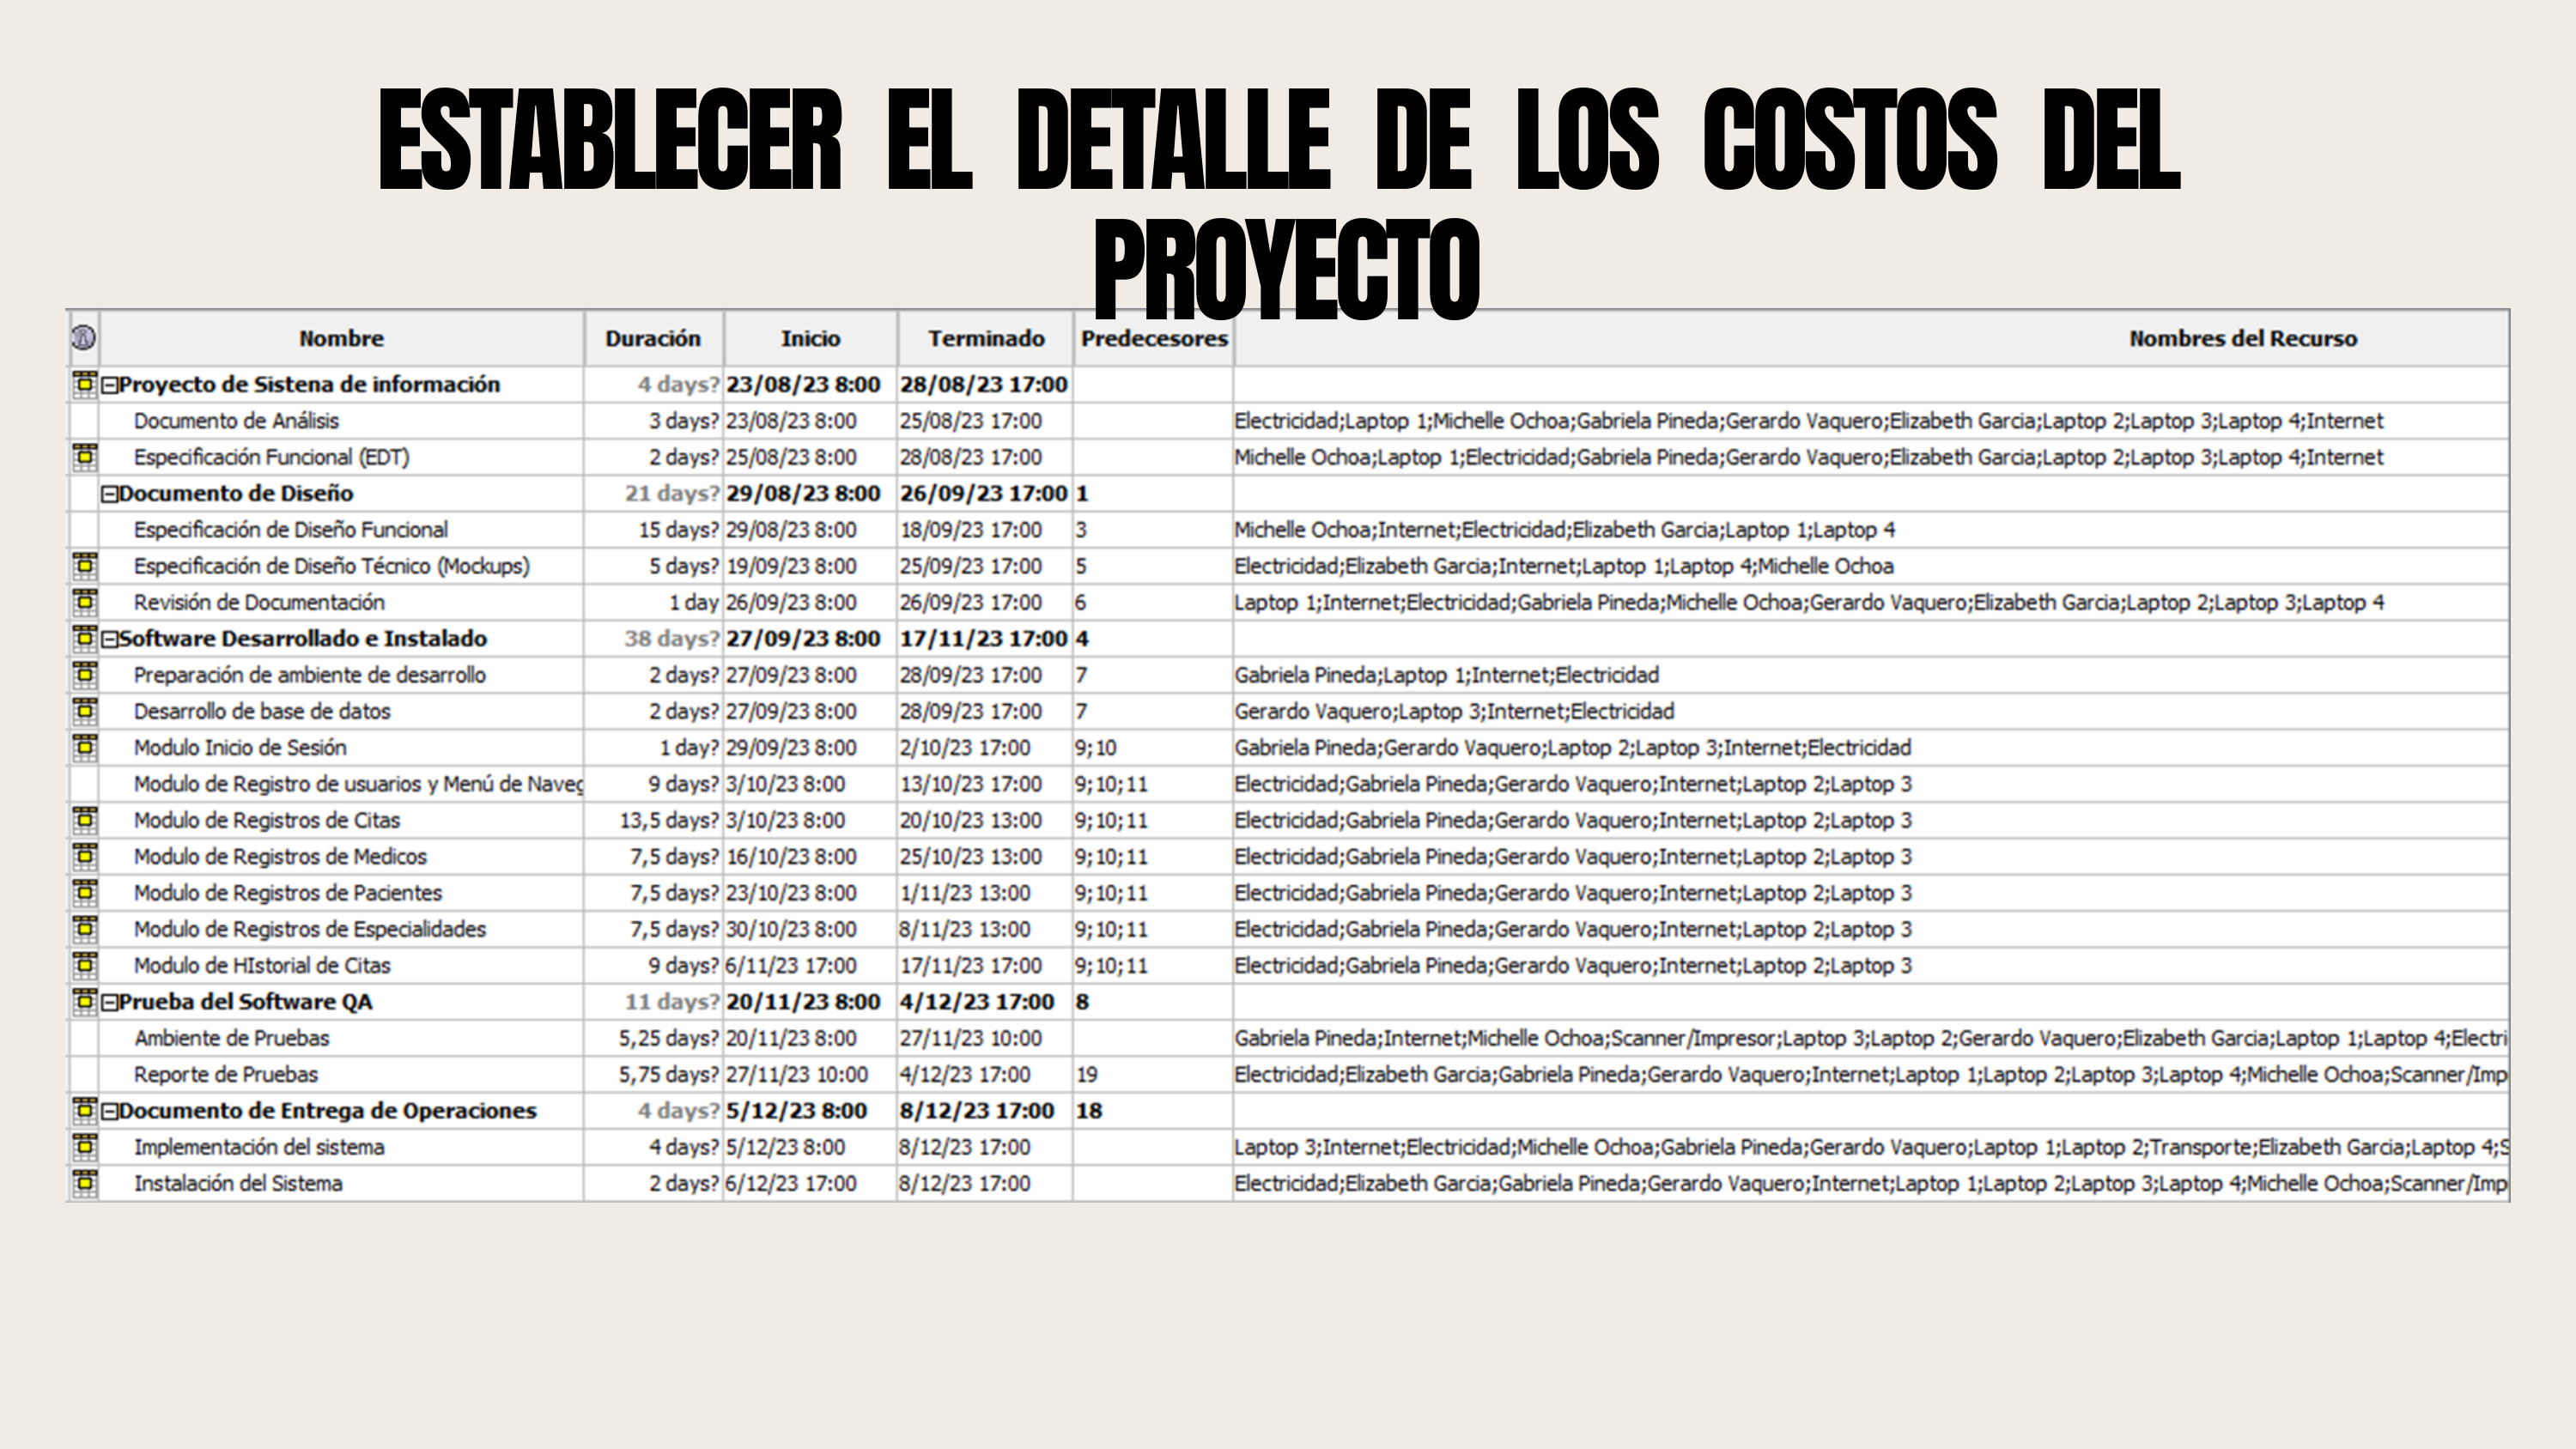

ESTABLECER  EL  DETALLE  DE  LOS  COSTOS  DEL  PROYECTO